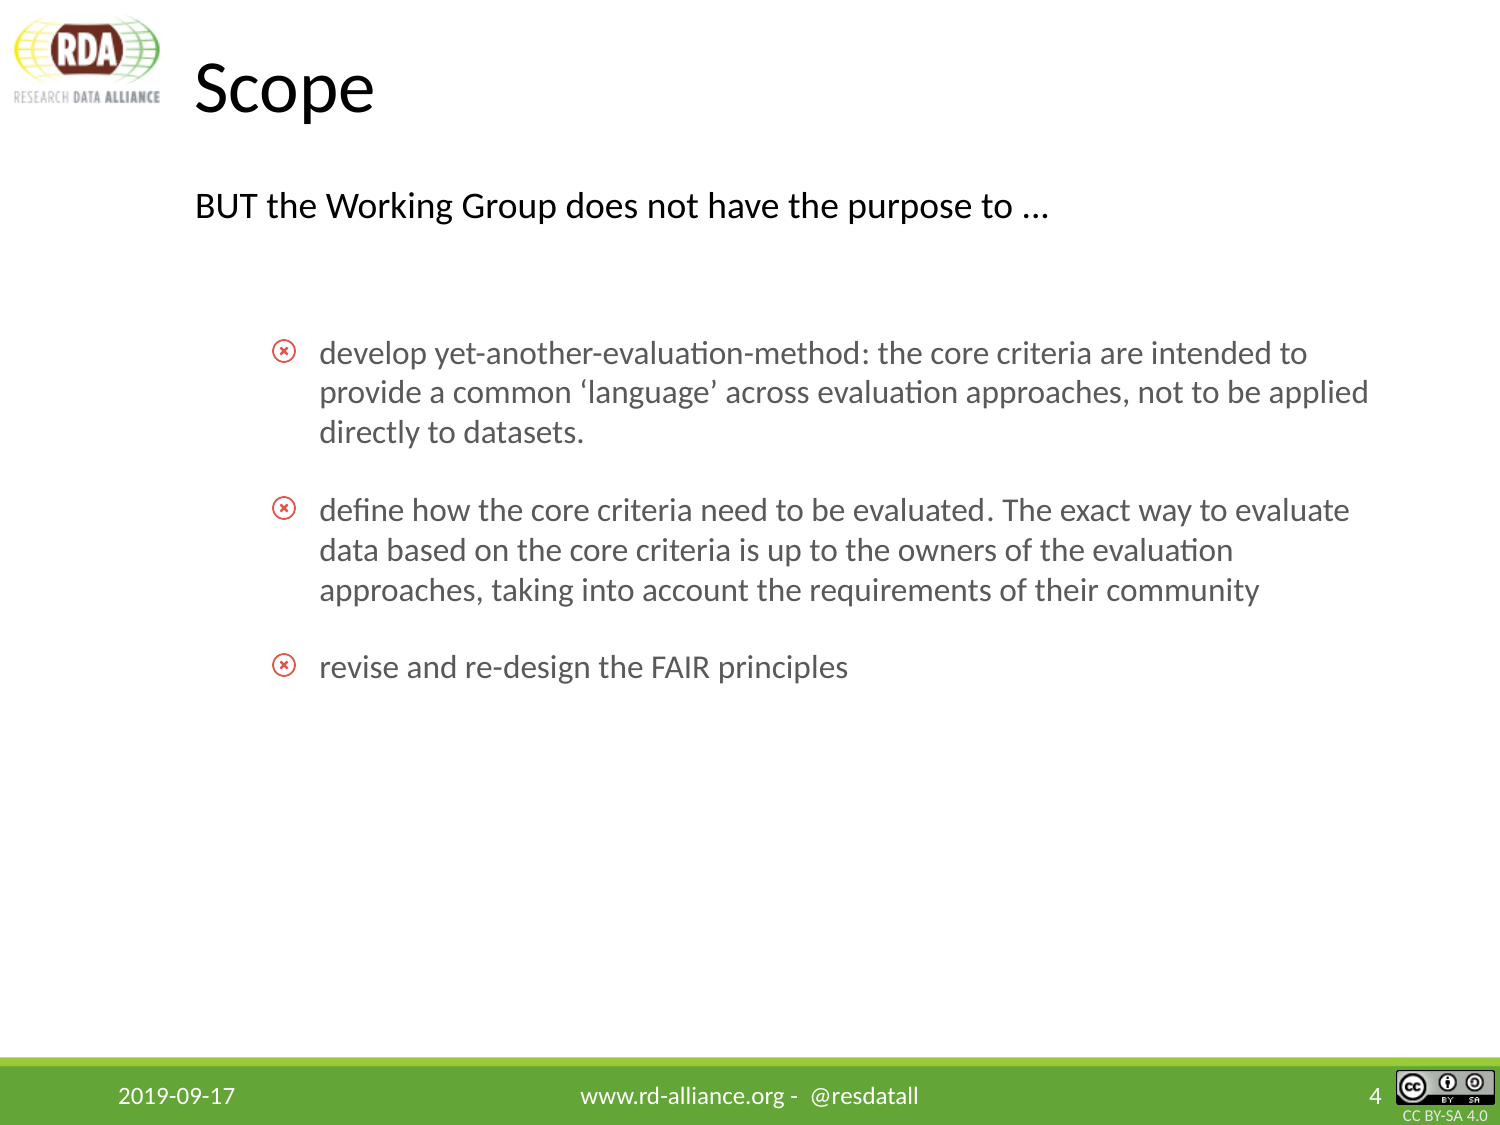

# Scope
BUT the Working Group does not have the purpose to ...
develop yet-another-evaluation-method: the core criteria are intended to provide a common ‘language’ across evaluation approaches, not to be applied directly to datasets.
define how the core criteria need to be evaluated. The exact way to evaluate data based on the core criteria is up to the owners of the evaluation approaches, taking into account the requirements of their community
revise and re-design the FAIR principles
2019-09-17
www.rd-alliance.org -  @resdatall
4